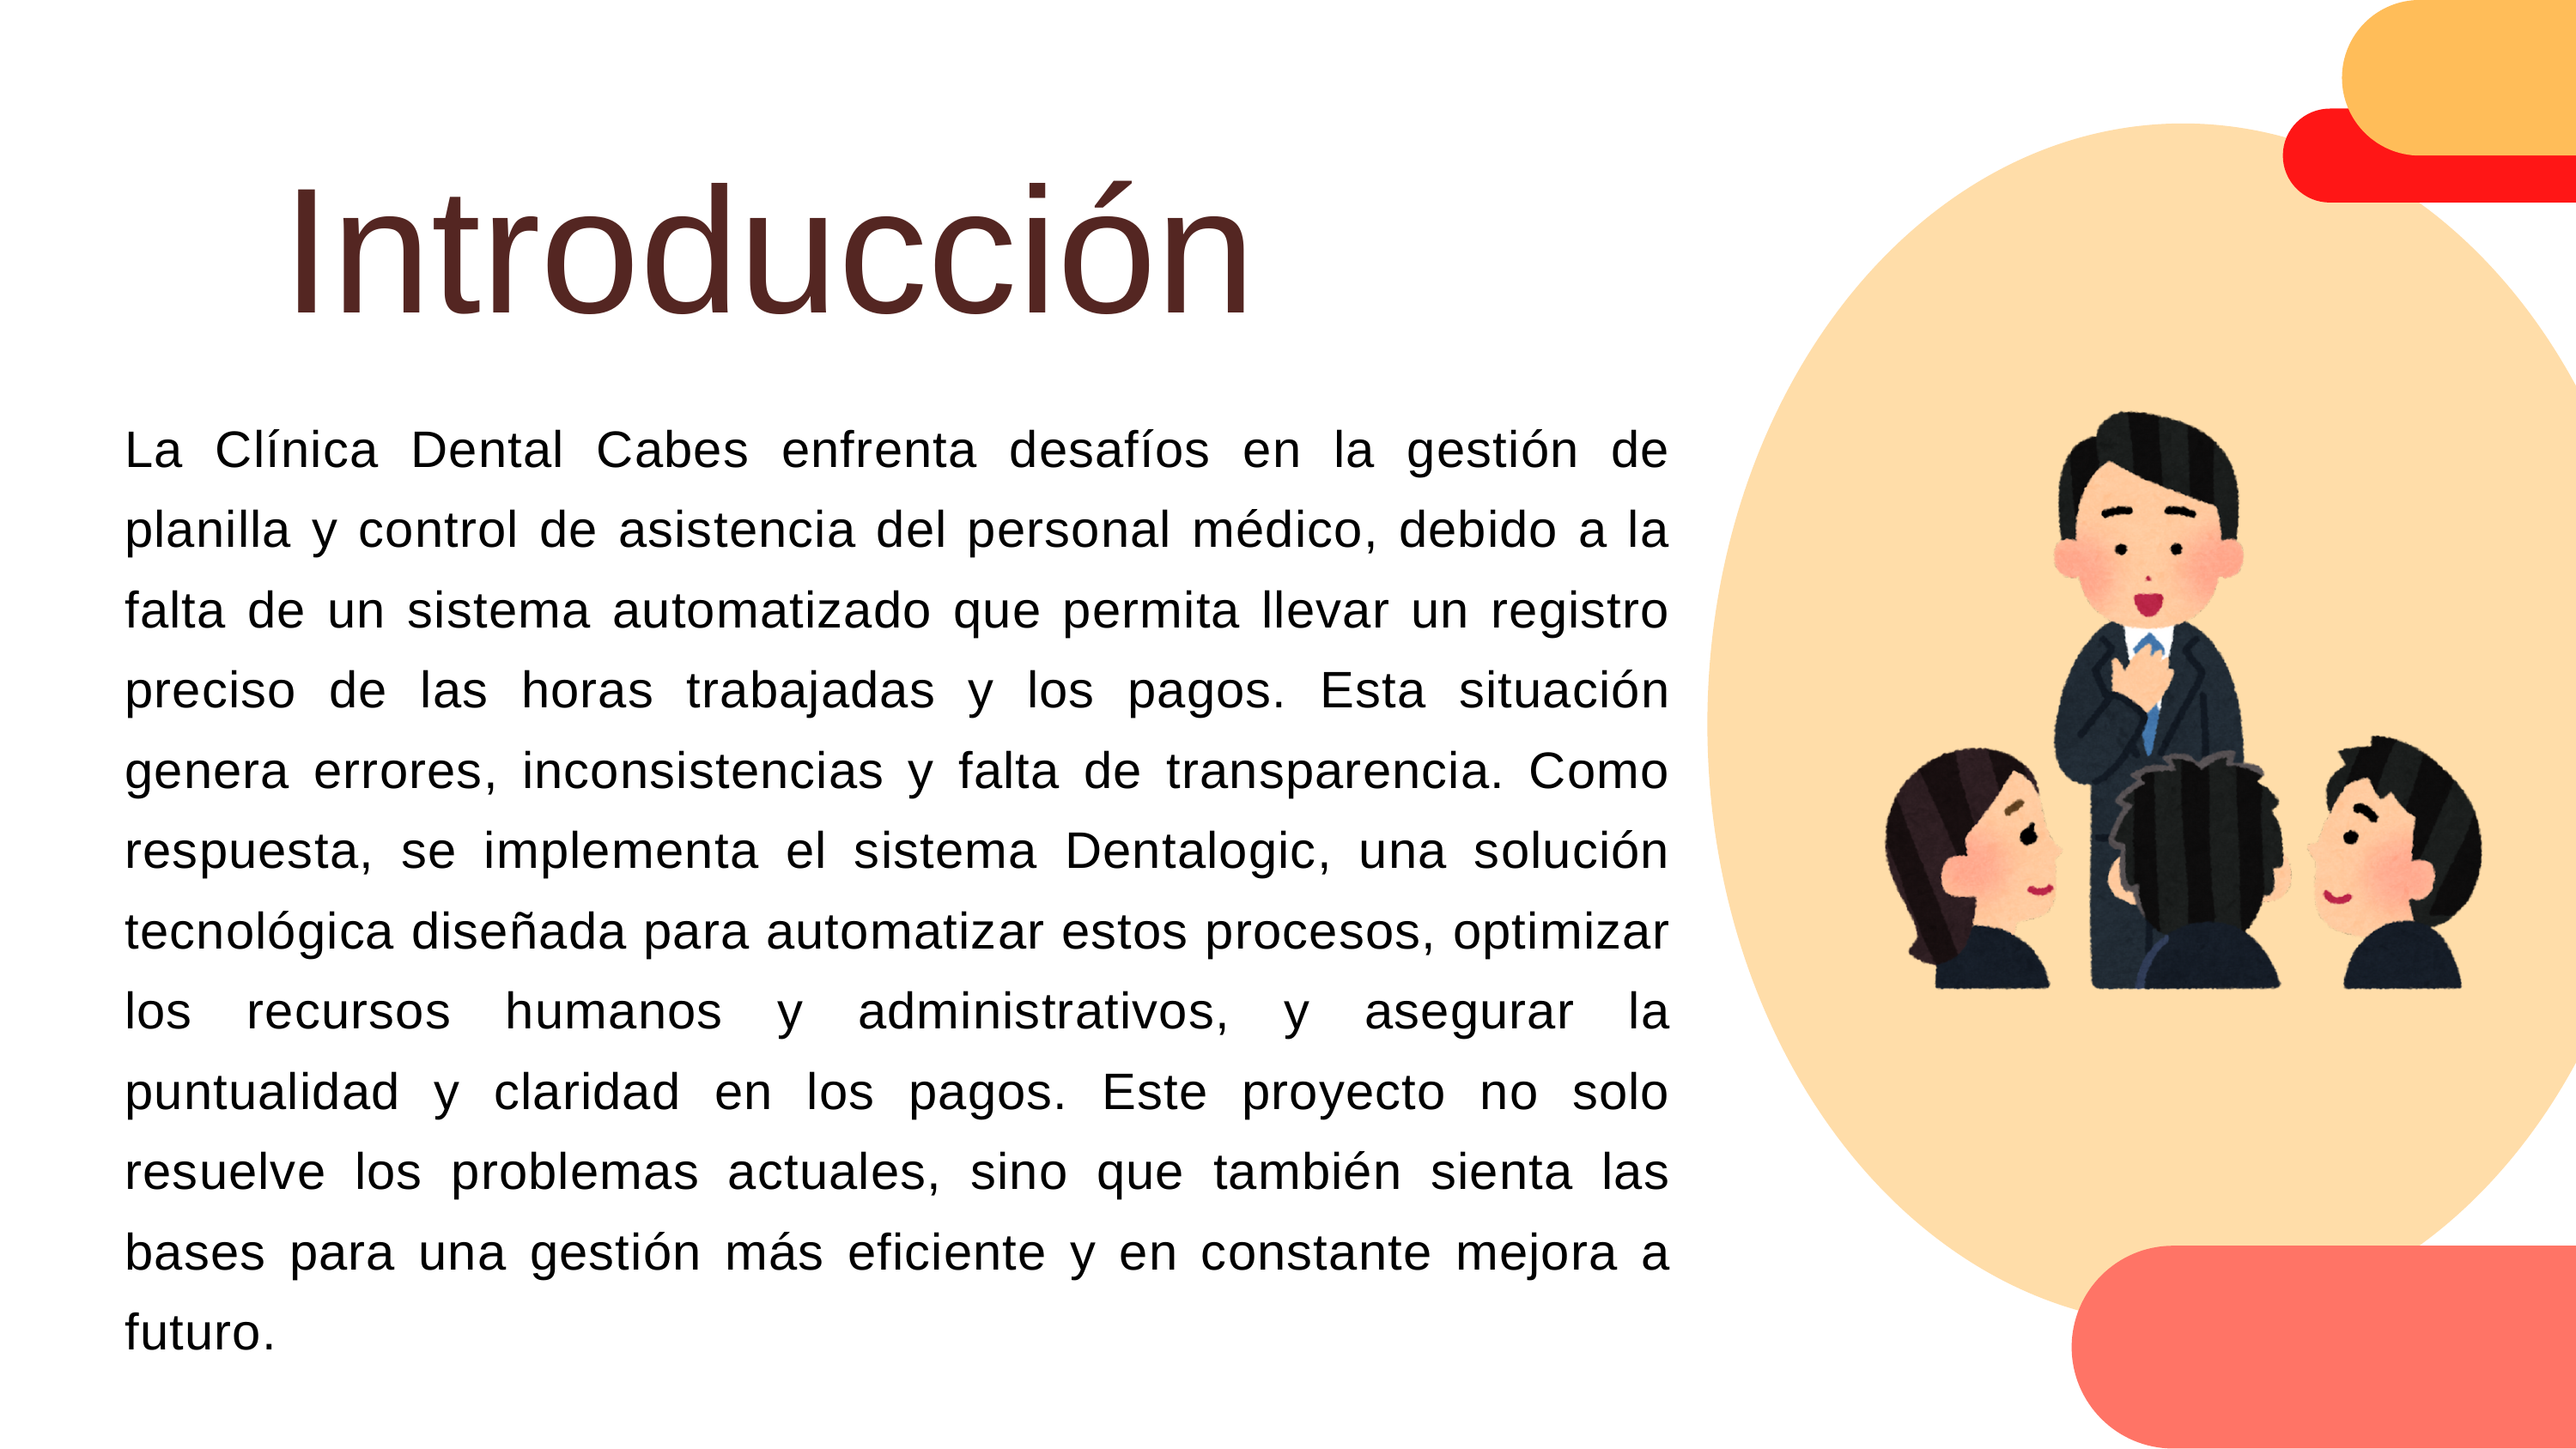

Introducción

La Clínica Dental Cabes enfrenta desafíos en la gestión de planilla y control de asistencia del personal médico, debido a la falta de un sistema automatizado que permita llevar un registro preciso de las horas trabajadas y los pagos. Esta situación genera errores, inconsistencias y falta de transparencia. Como respuesta, se implementa el sistema Dentalogic, una solución tecnológica diseñada para automatizar estos procesos, optimizar los recursos humanos y administrativos, y asegurar la puntualidad y claridad en los pagos. Este proyecto no solo resuelve los problemas actuales, sino que también sienta las bases para una gestión más eficiente y en constante mejora a futuro.